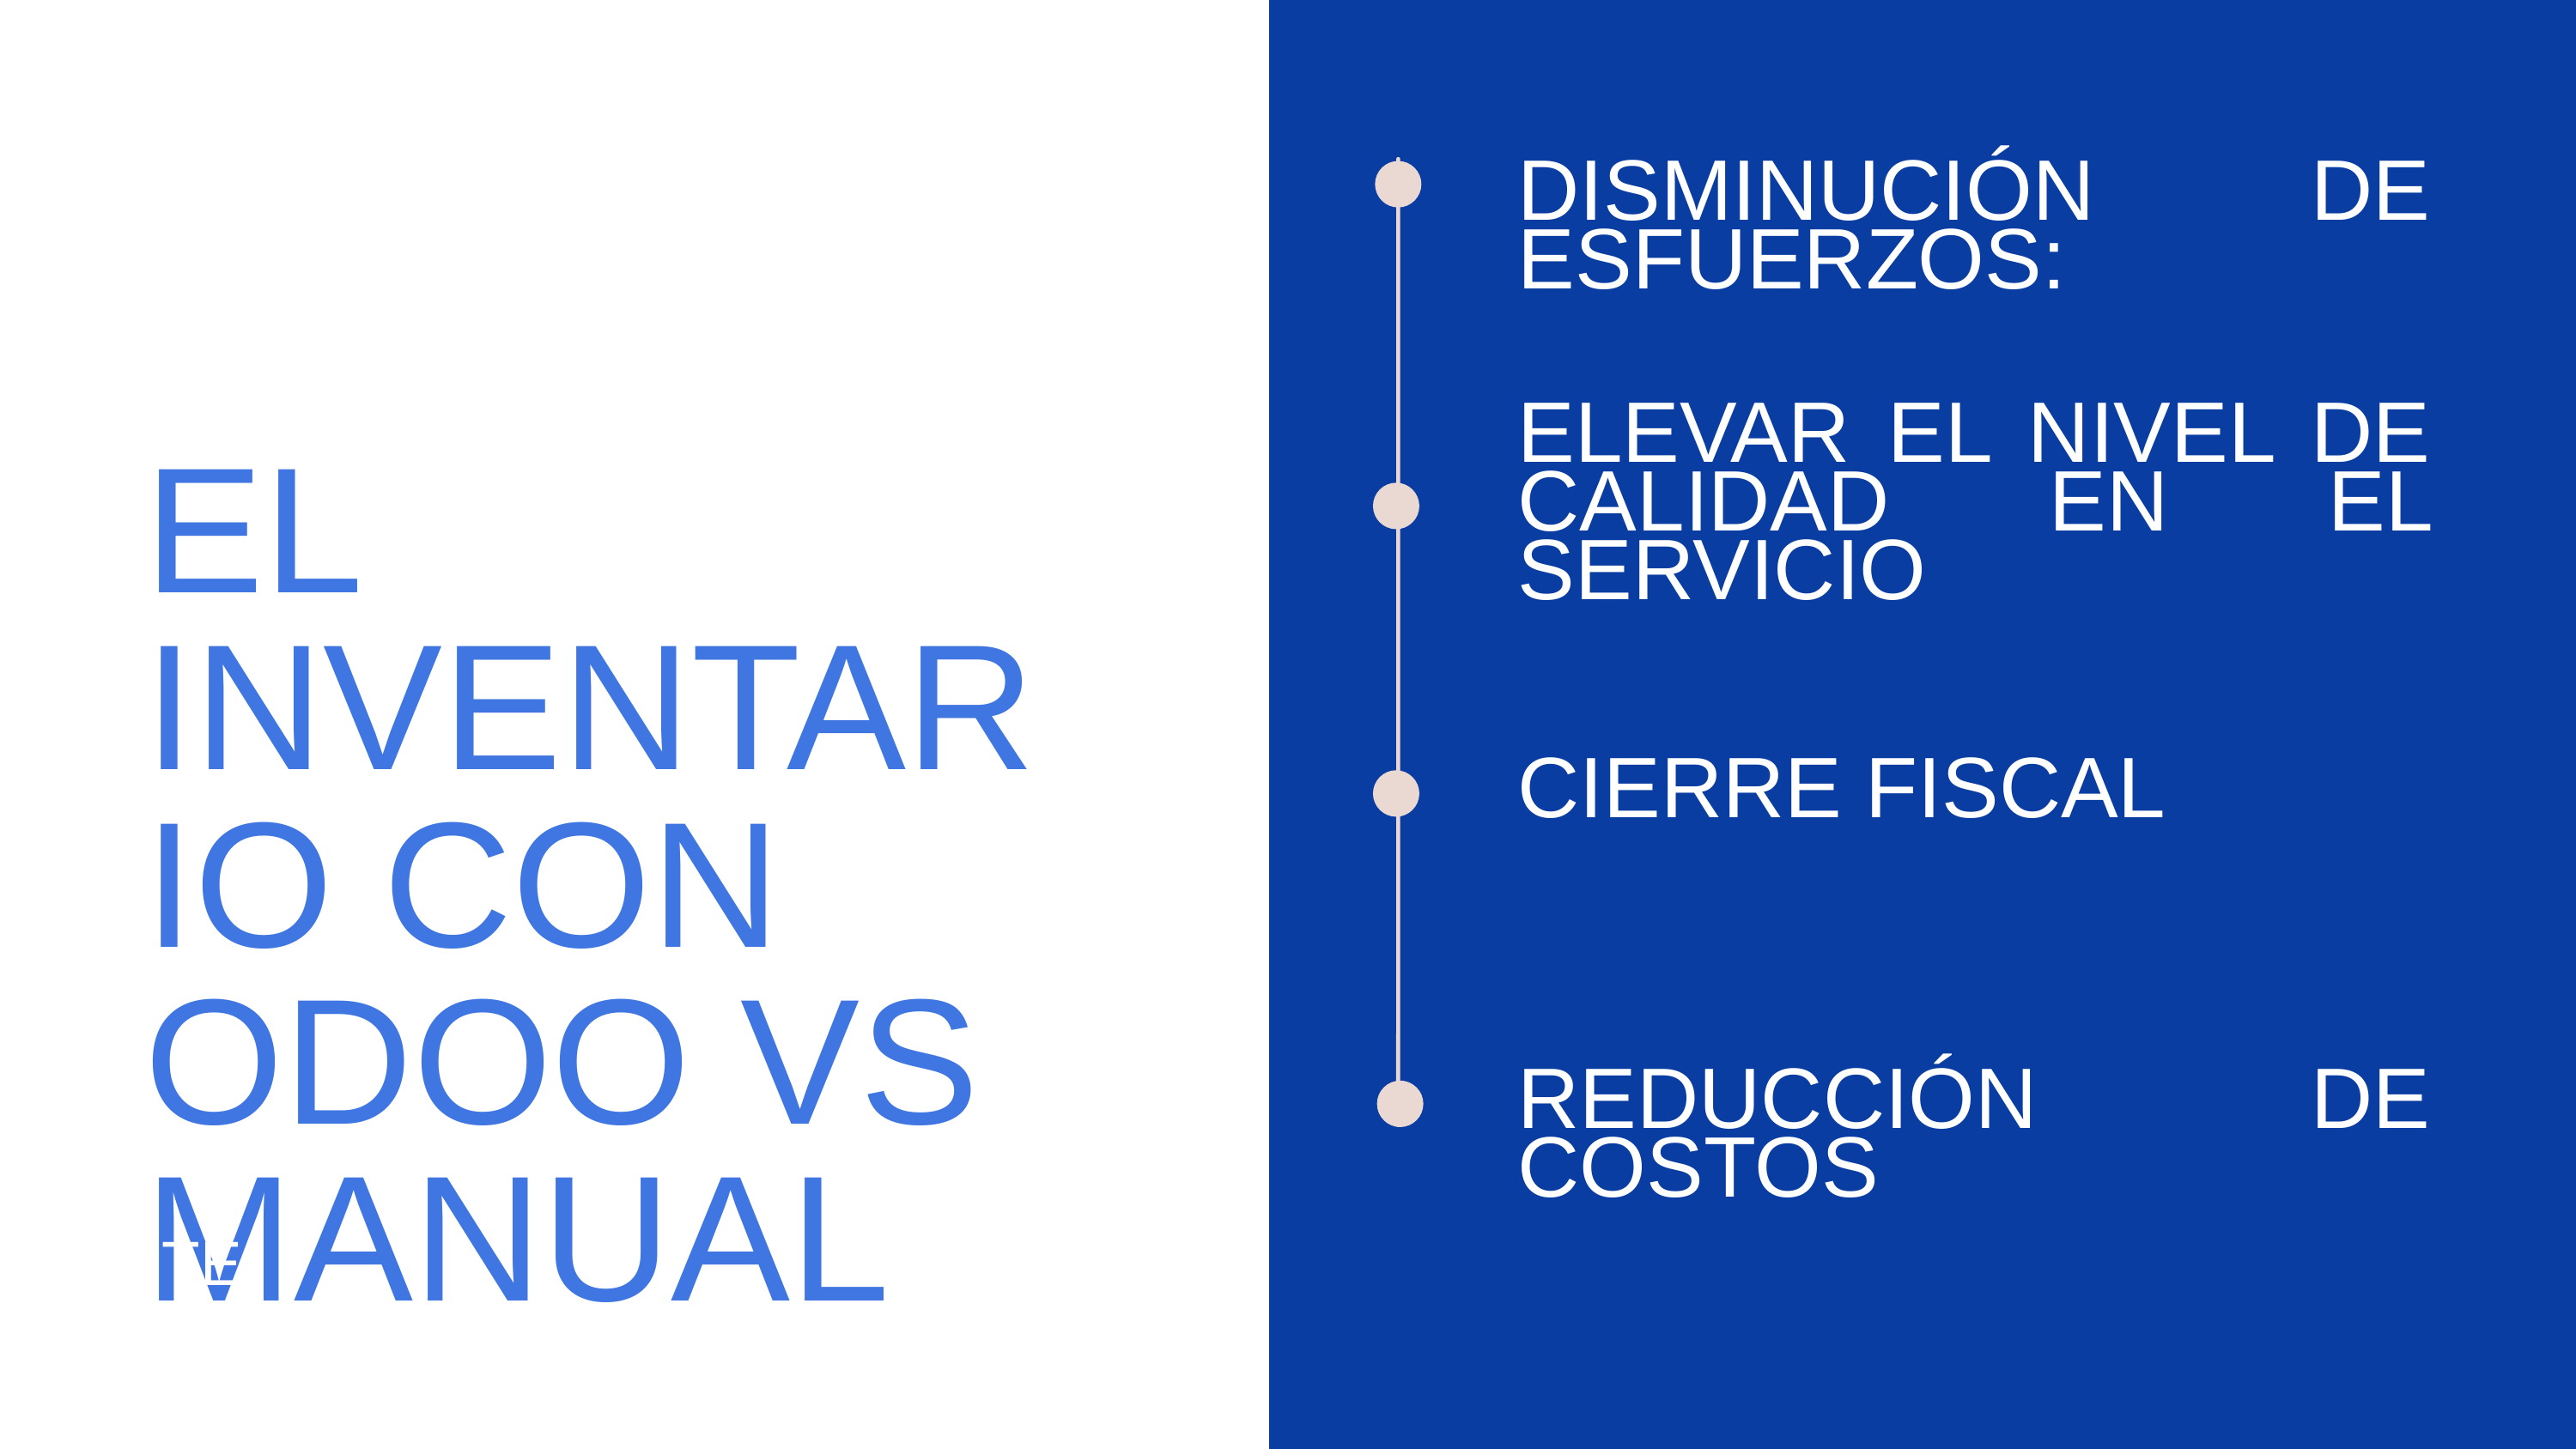

DISMINUCIÓN DE ESFUERZOS:
ELEVAR EL NIVEL DE CALIDAD EN EL SERVICIO
EL INVENTARIO CON ODOO VS MANUAL

CIERRE FISCAL

REDUCCIÓN DE COSTOS

 TE